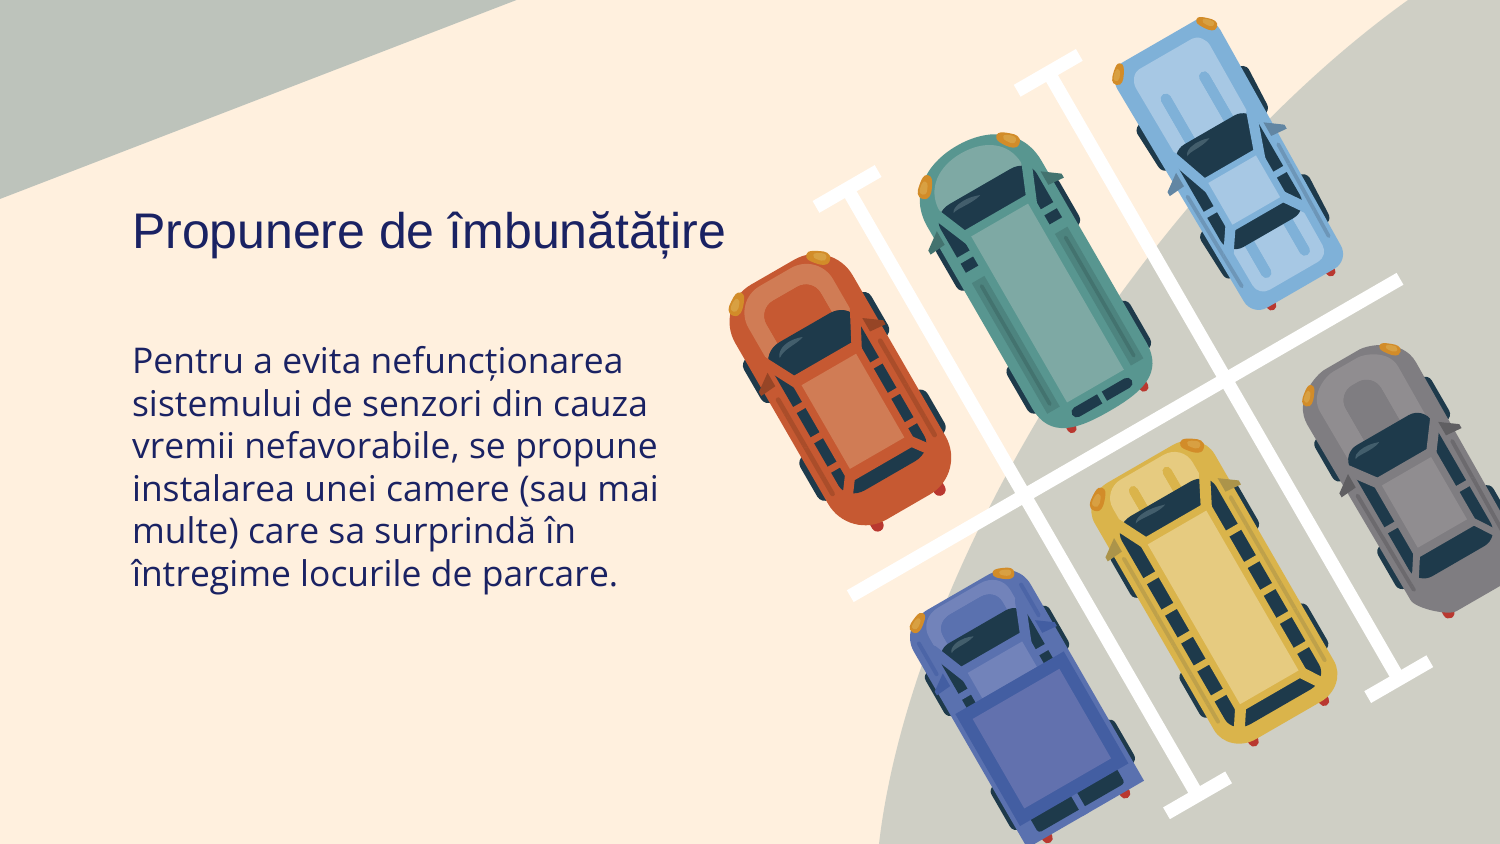

# Propunere de îmbunătățire
Pentru a evita nefuncționarea sistemului de senzori din cauza vremii nefavorabile, se propune instalarea unei camere (sau mai multe) care sa surprindă în întregime locurile de parcare.